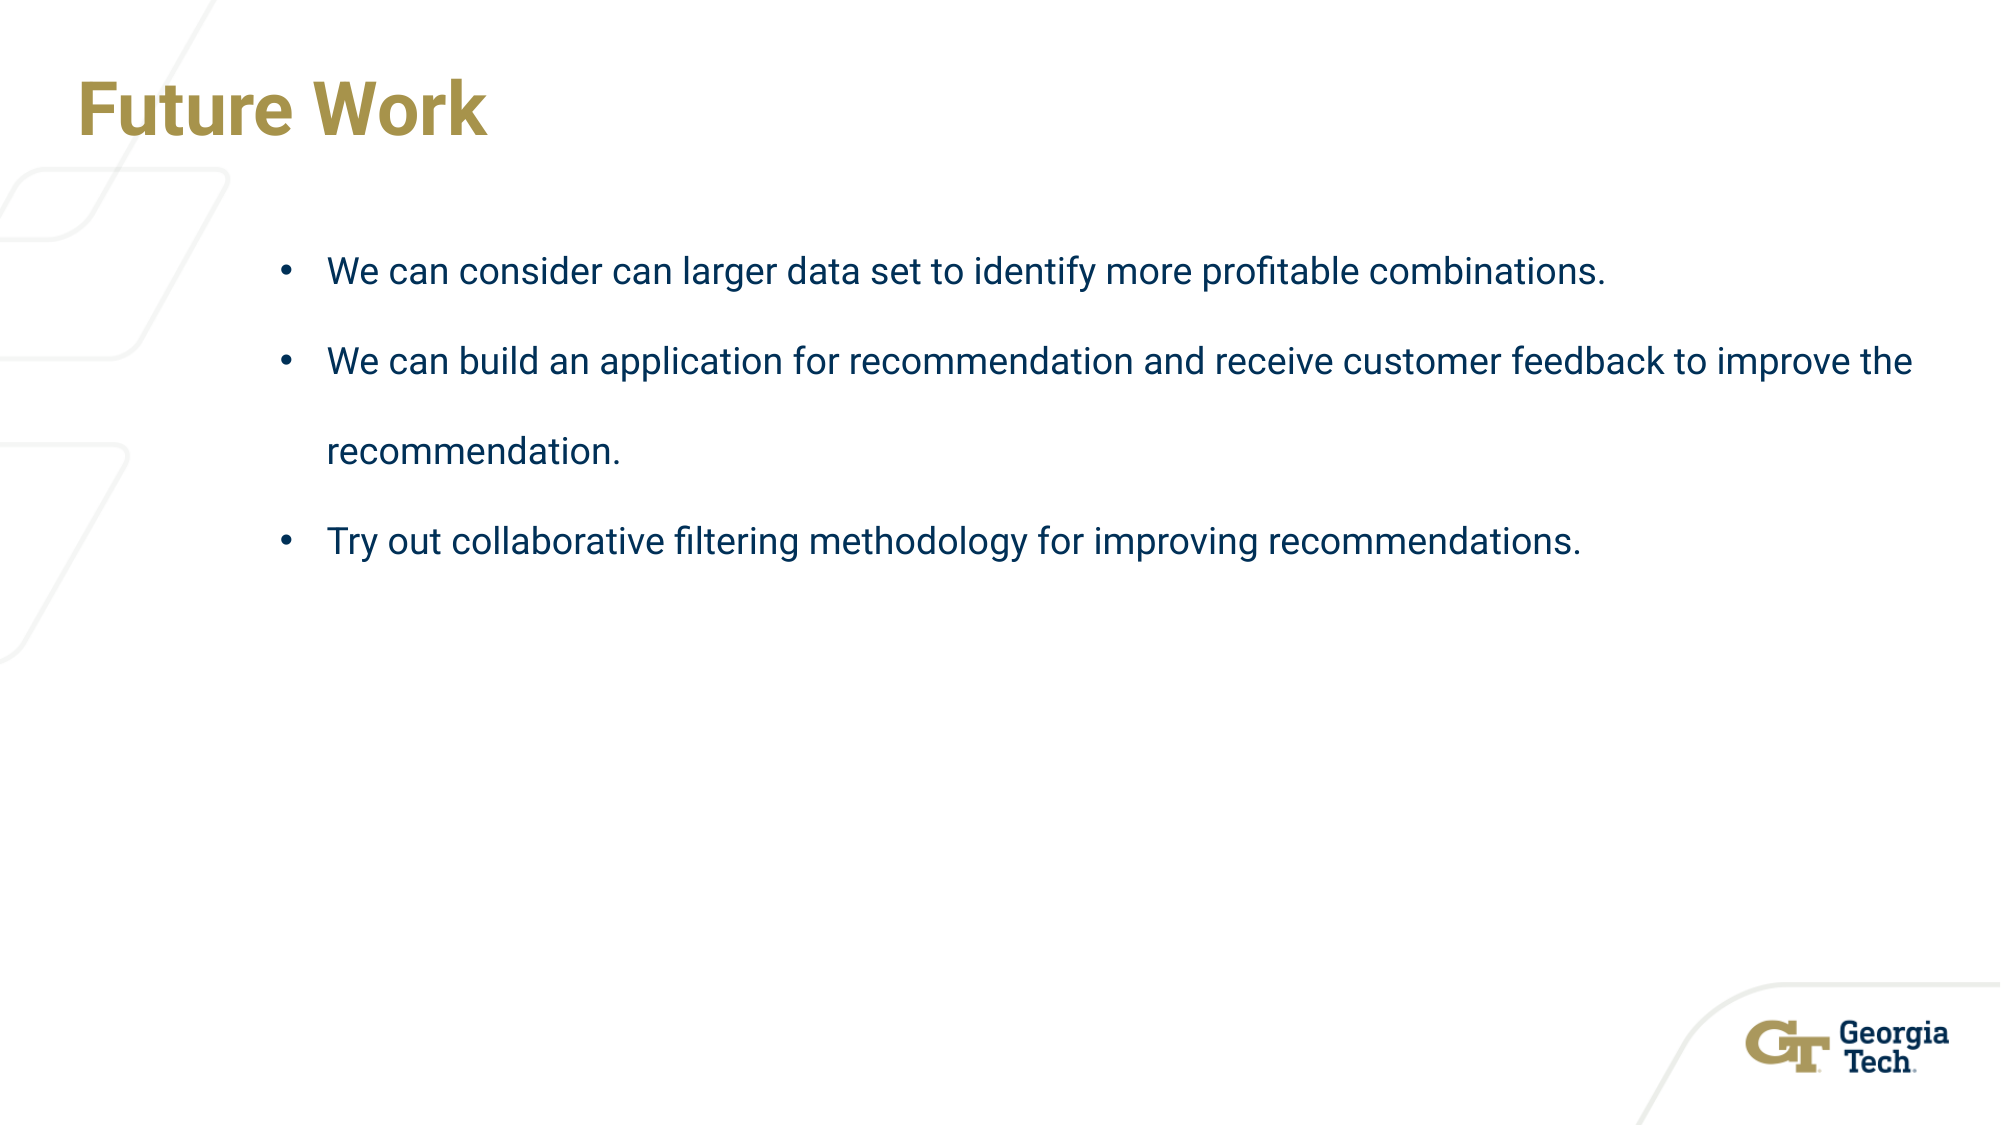

# Future Work
We can consider can larger data set to identify more profitable combinations.
We can build an application for recommendation and receive customer feedback to improve the recommendation.
Try out collaborative filtering methodology for improving recommendations.